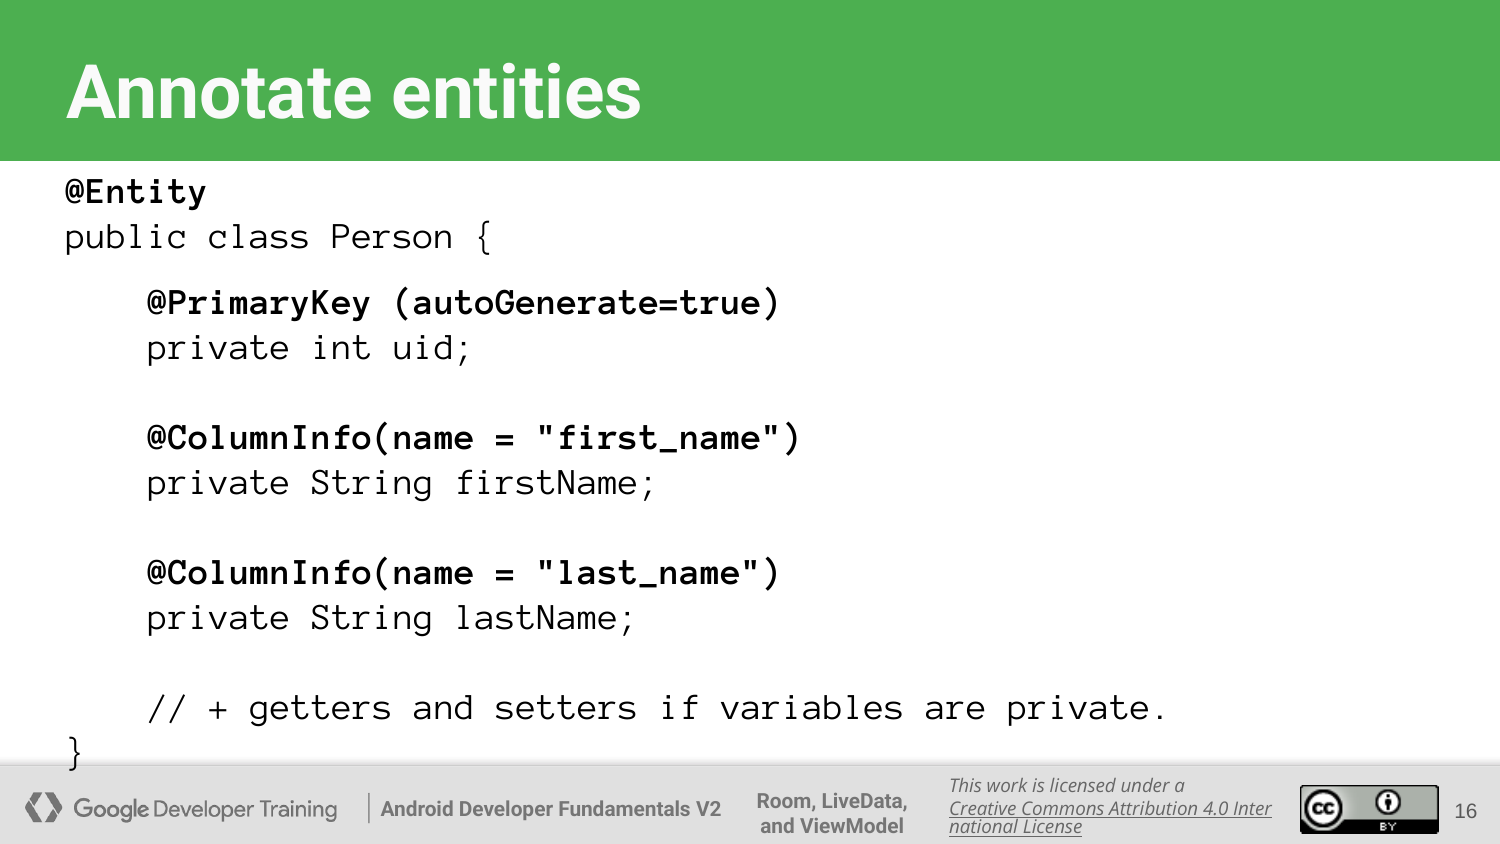

# Annotate entities

@Entity
public class Person {
    @PrimaryKey (autoGenerate=true)
    private int uid;

    @ColumnInfo(name = "first_name")
    private String firstName;

    @ColumnInfo(name = "last_name")
    private String lastName;

    // + getters and setters if variables are private.
}
16